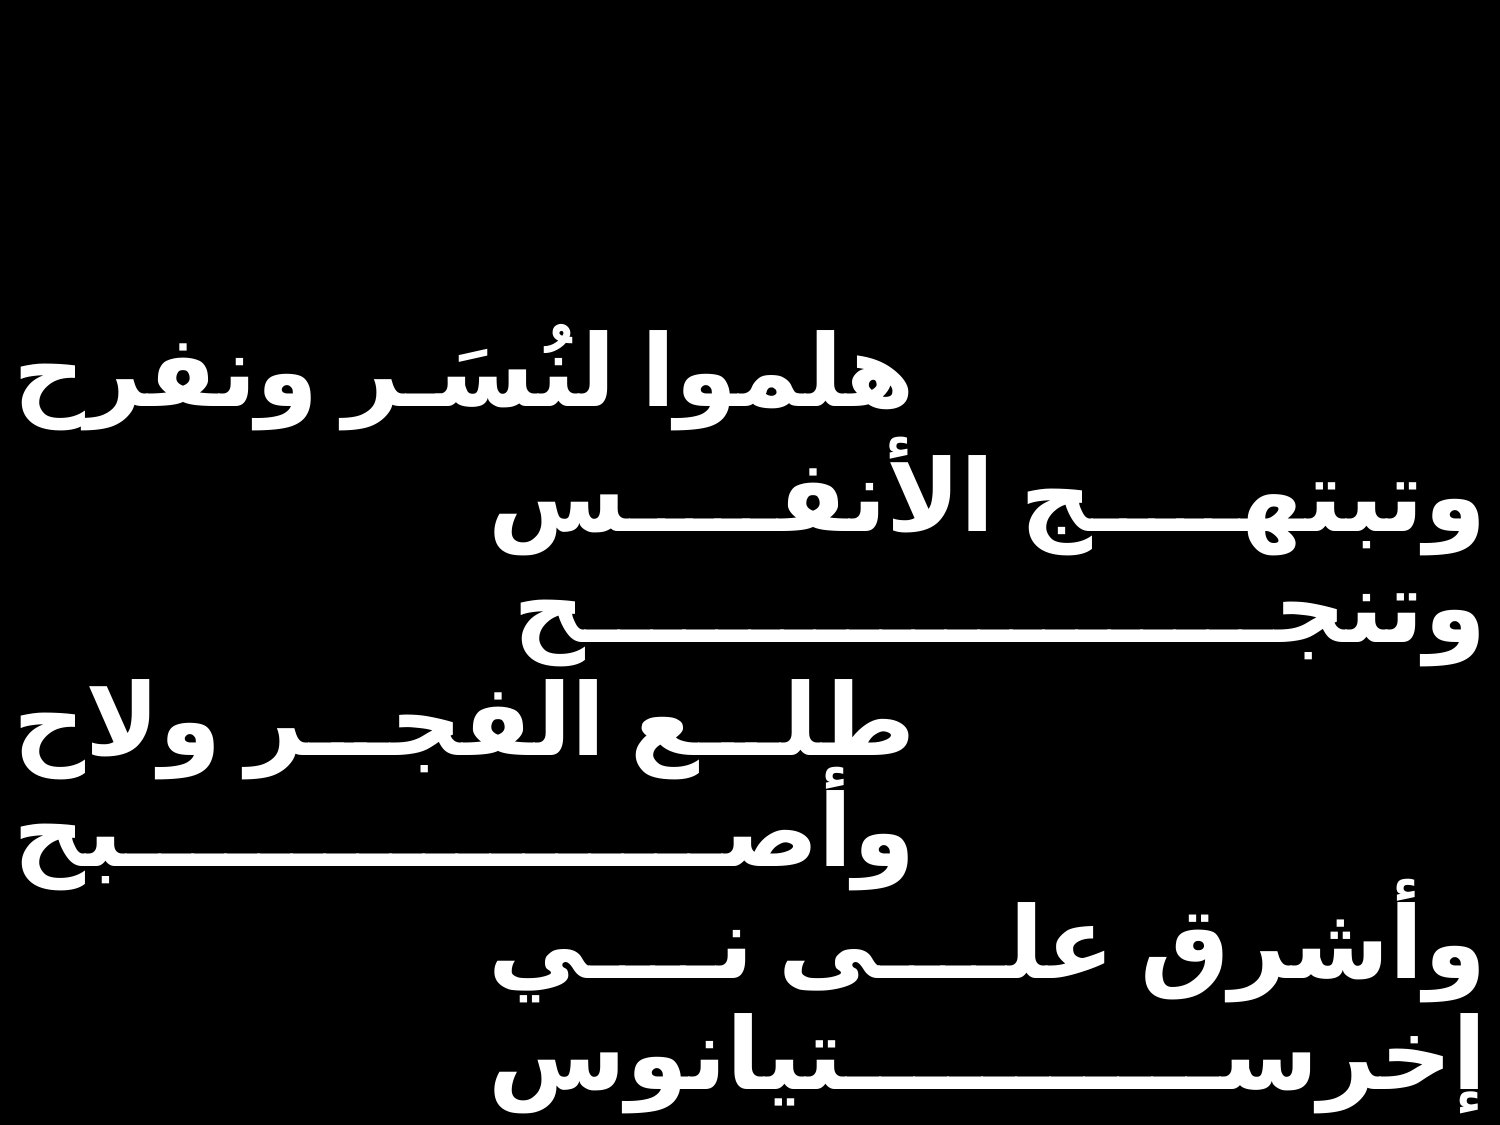

| هلموا لنُسَر ونفرح |  |  |
| --- | --- | --- |
|  | وتبتهج الأنفس وتنجح |  |
| طلع الفجر ولاح وأصبح |  |  |
|  | وأشرق على ني إخرستيانوس |  |